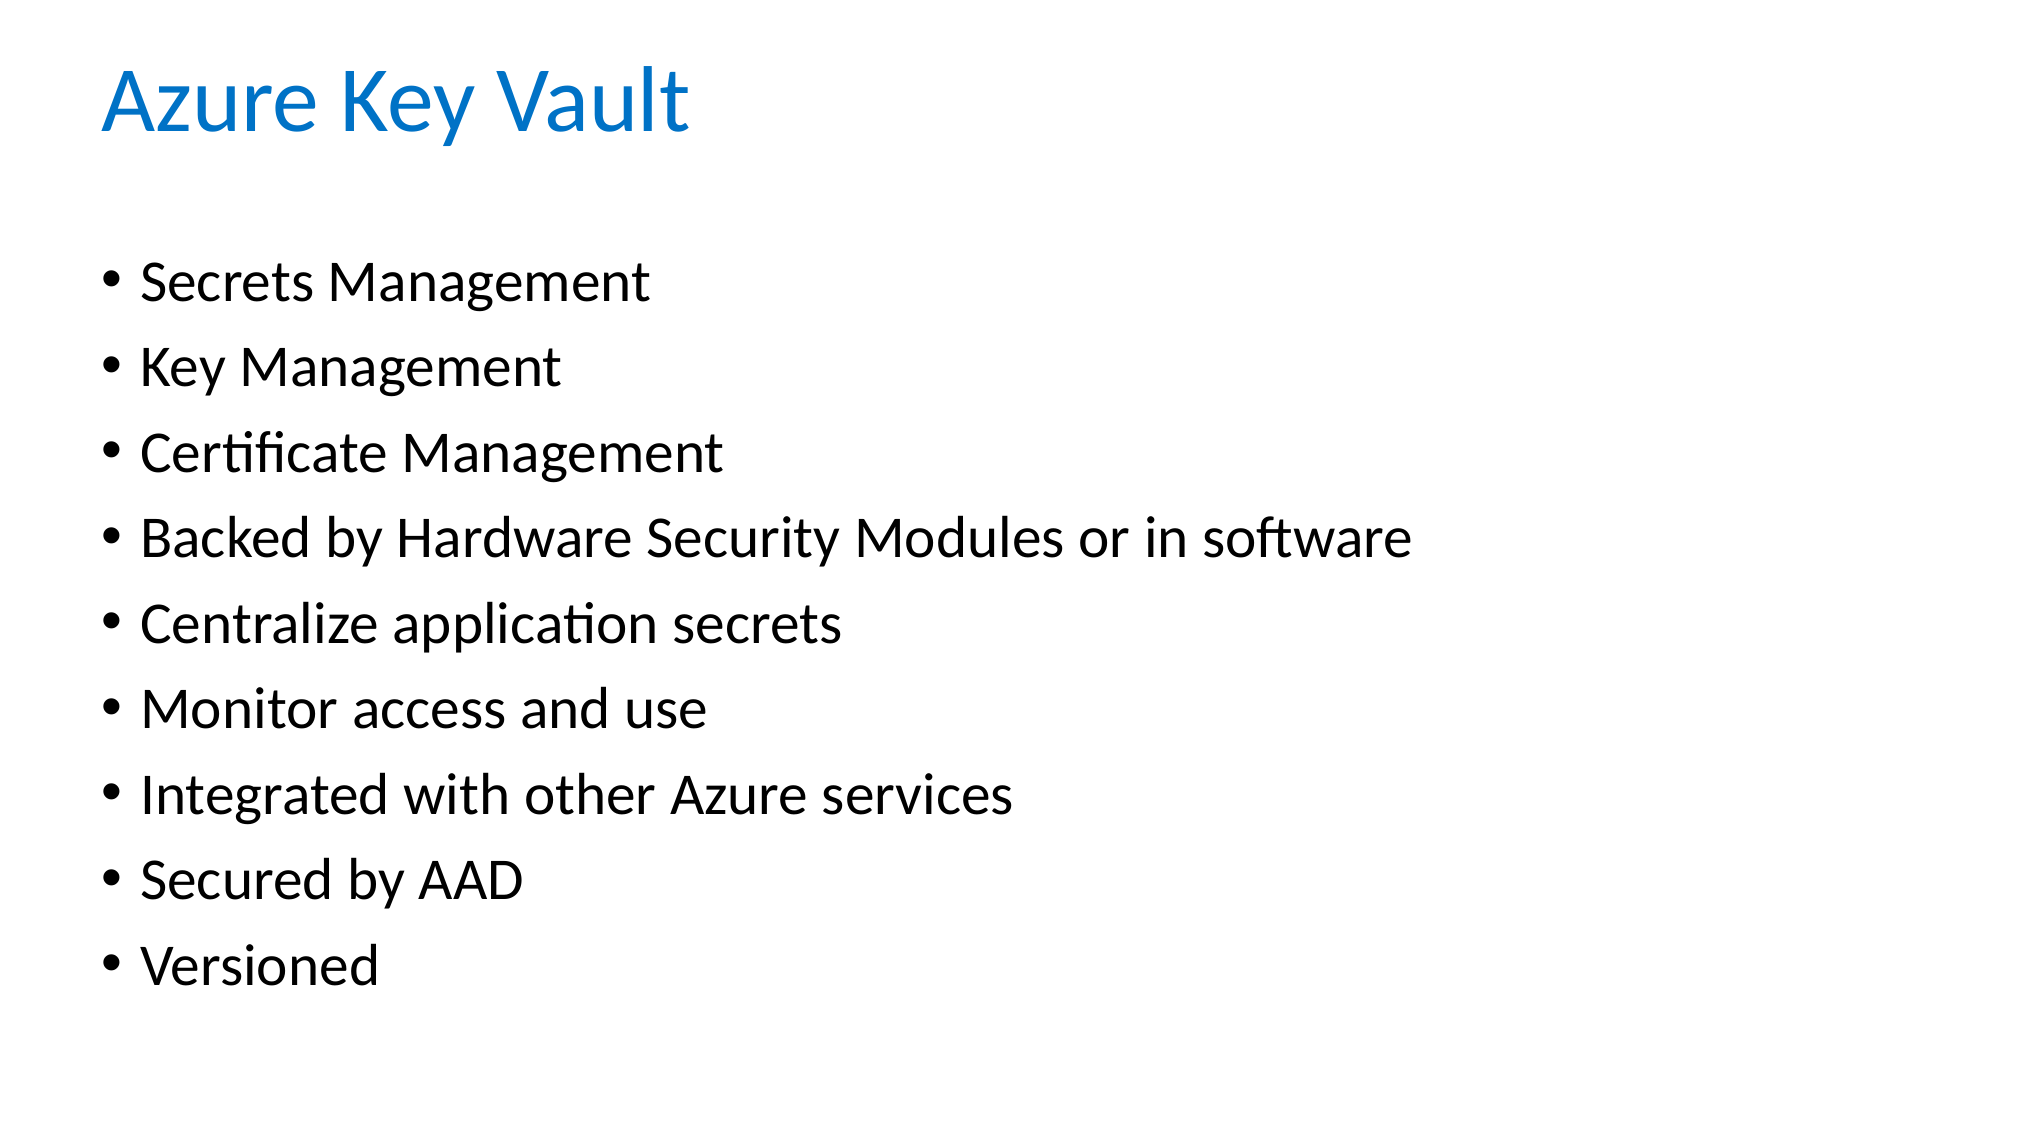

# Azure Key Vault
Secrets Management
Key Management
Certificate Management
Backed by Hardware Security Modules or in software
Centralize application secrets
Monitor access and use
Integrated with other Azure services
Secured by AAD
Versioned